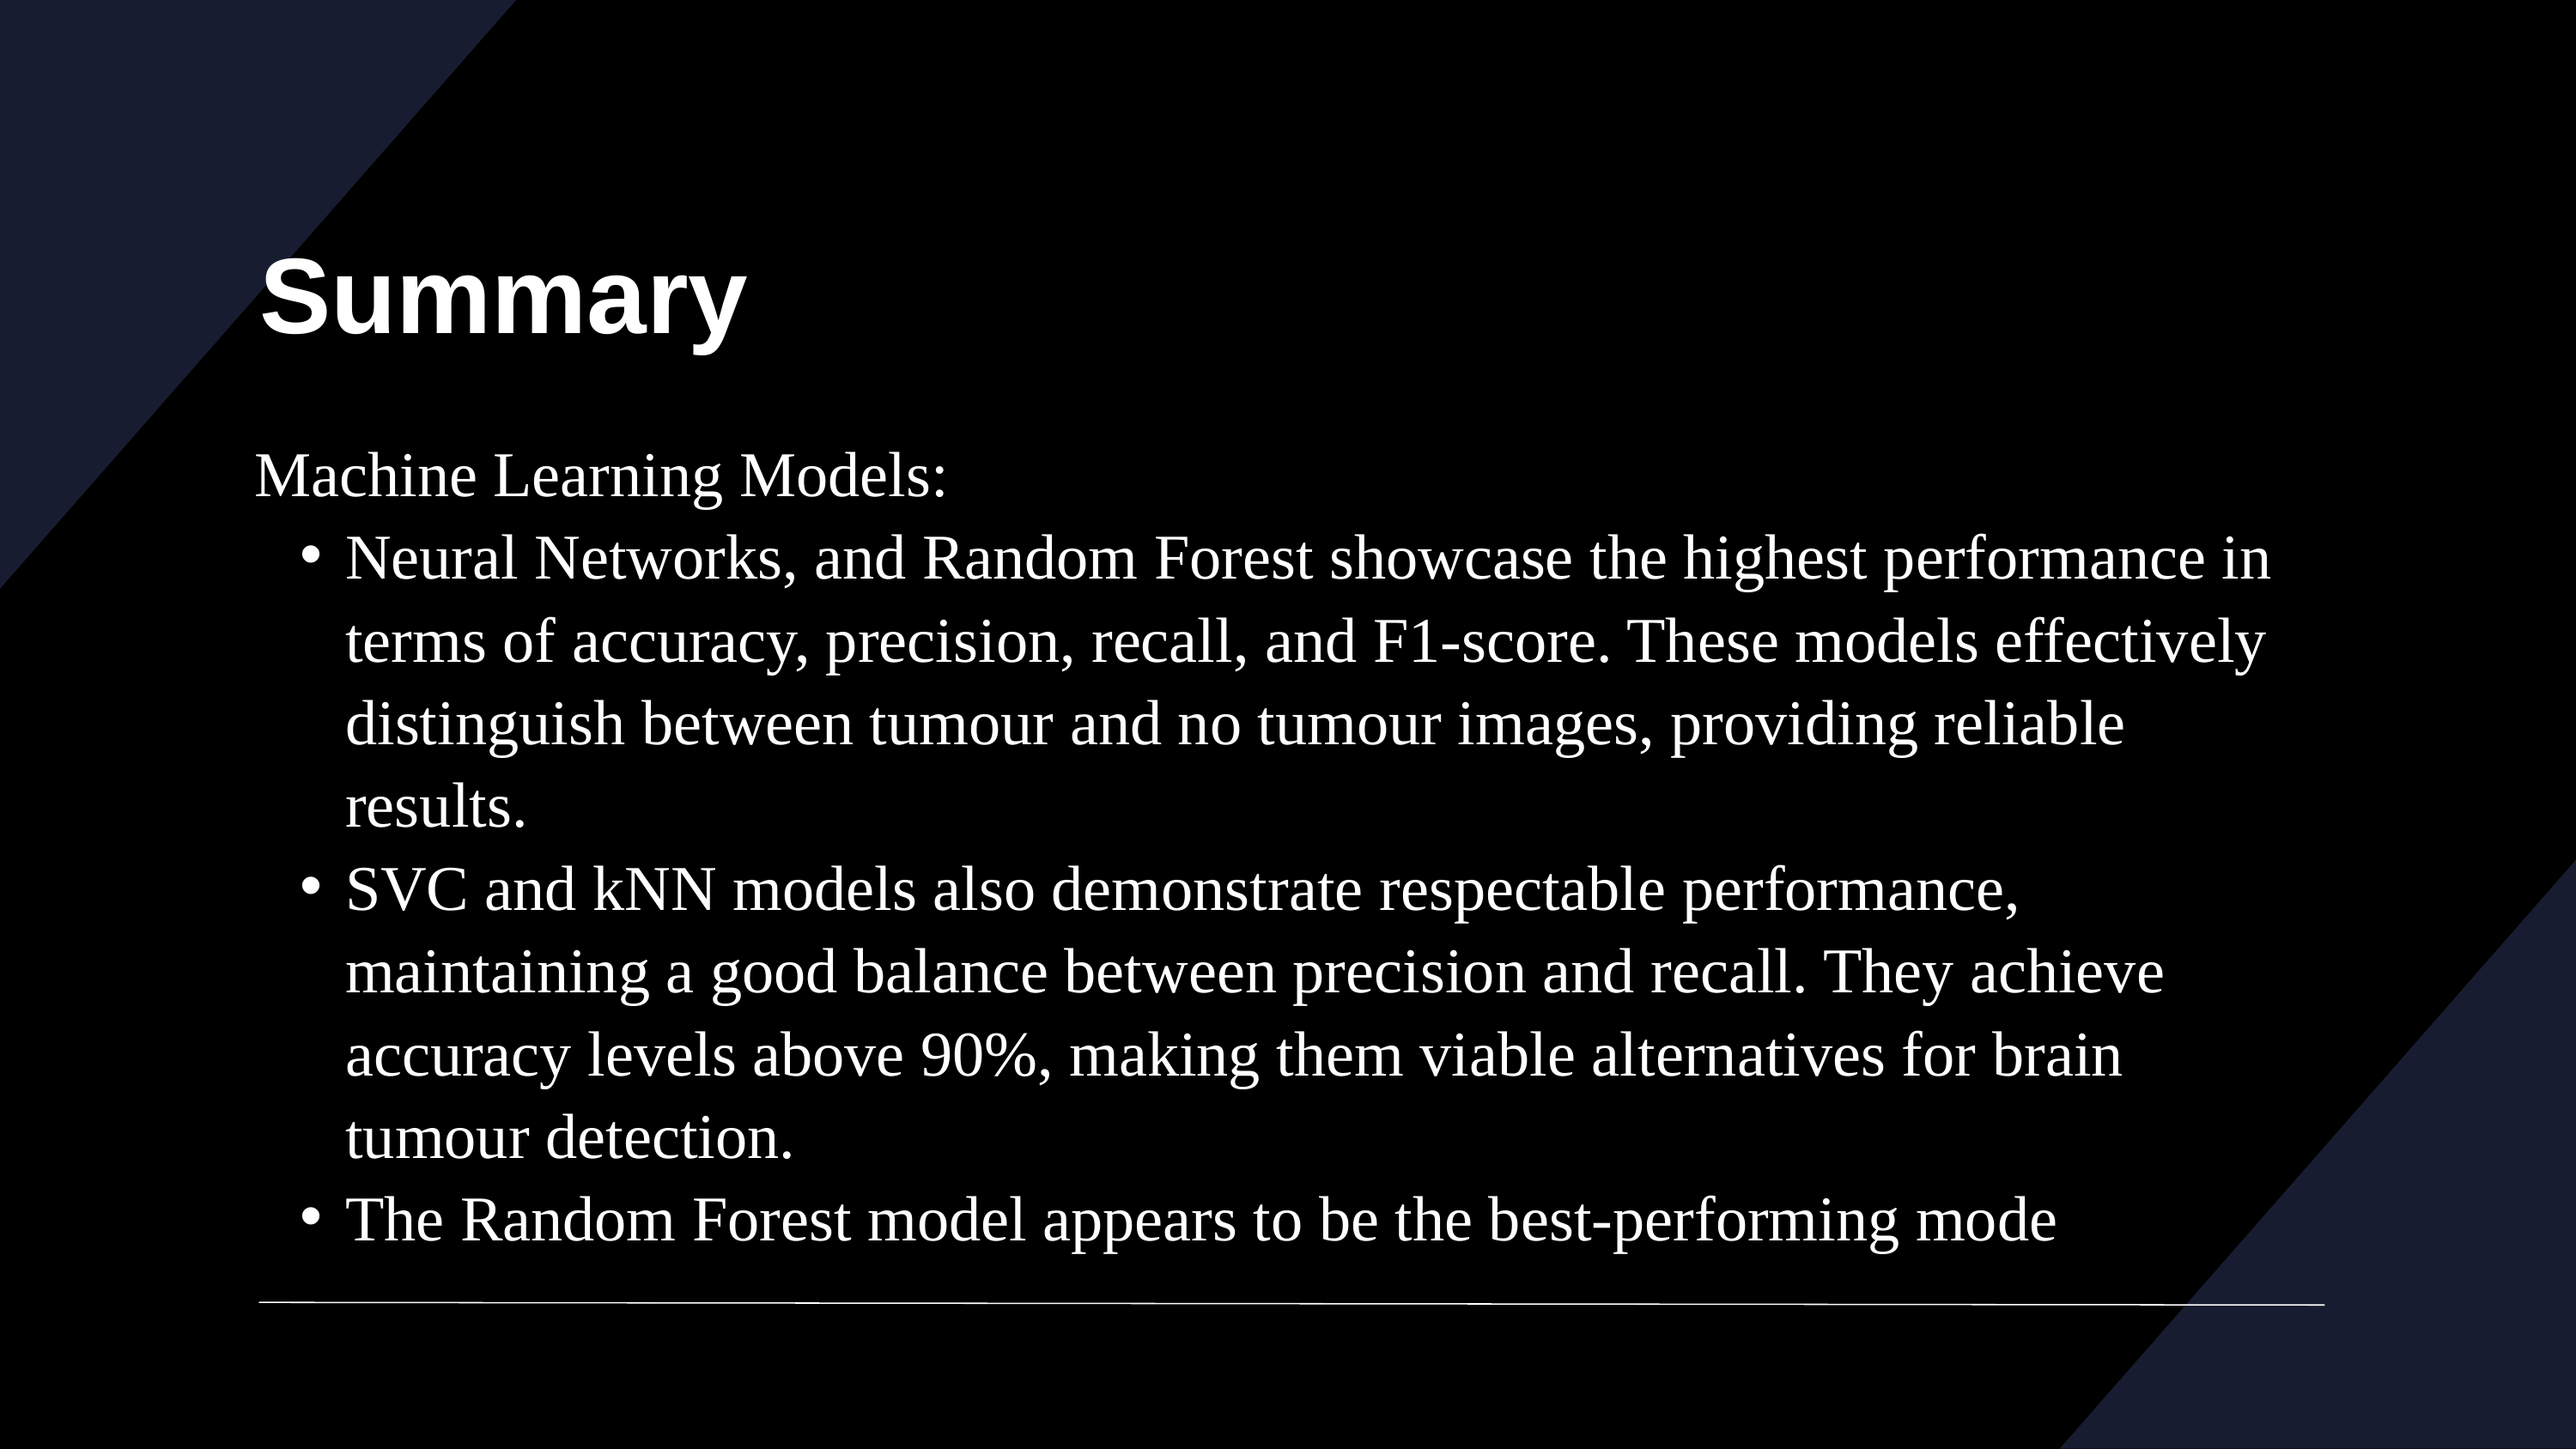

Summary
Machine Learning Models:
Neural Networks, and Random Forest showcase the highest performance in terms of accuracy, precision, recall, and F1-score. These models effectively distinguish between tumour and no tumour images, providing reliable results.
SVC and kNN models also demonstrate respectable performance, maintaining a good balance between precision and recall. They achieve accuracy levels above 90%, making them viable alternatives for brain tumour detection.
The Random Forest model appears to be the best-performing mode